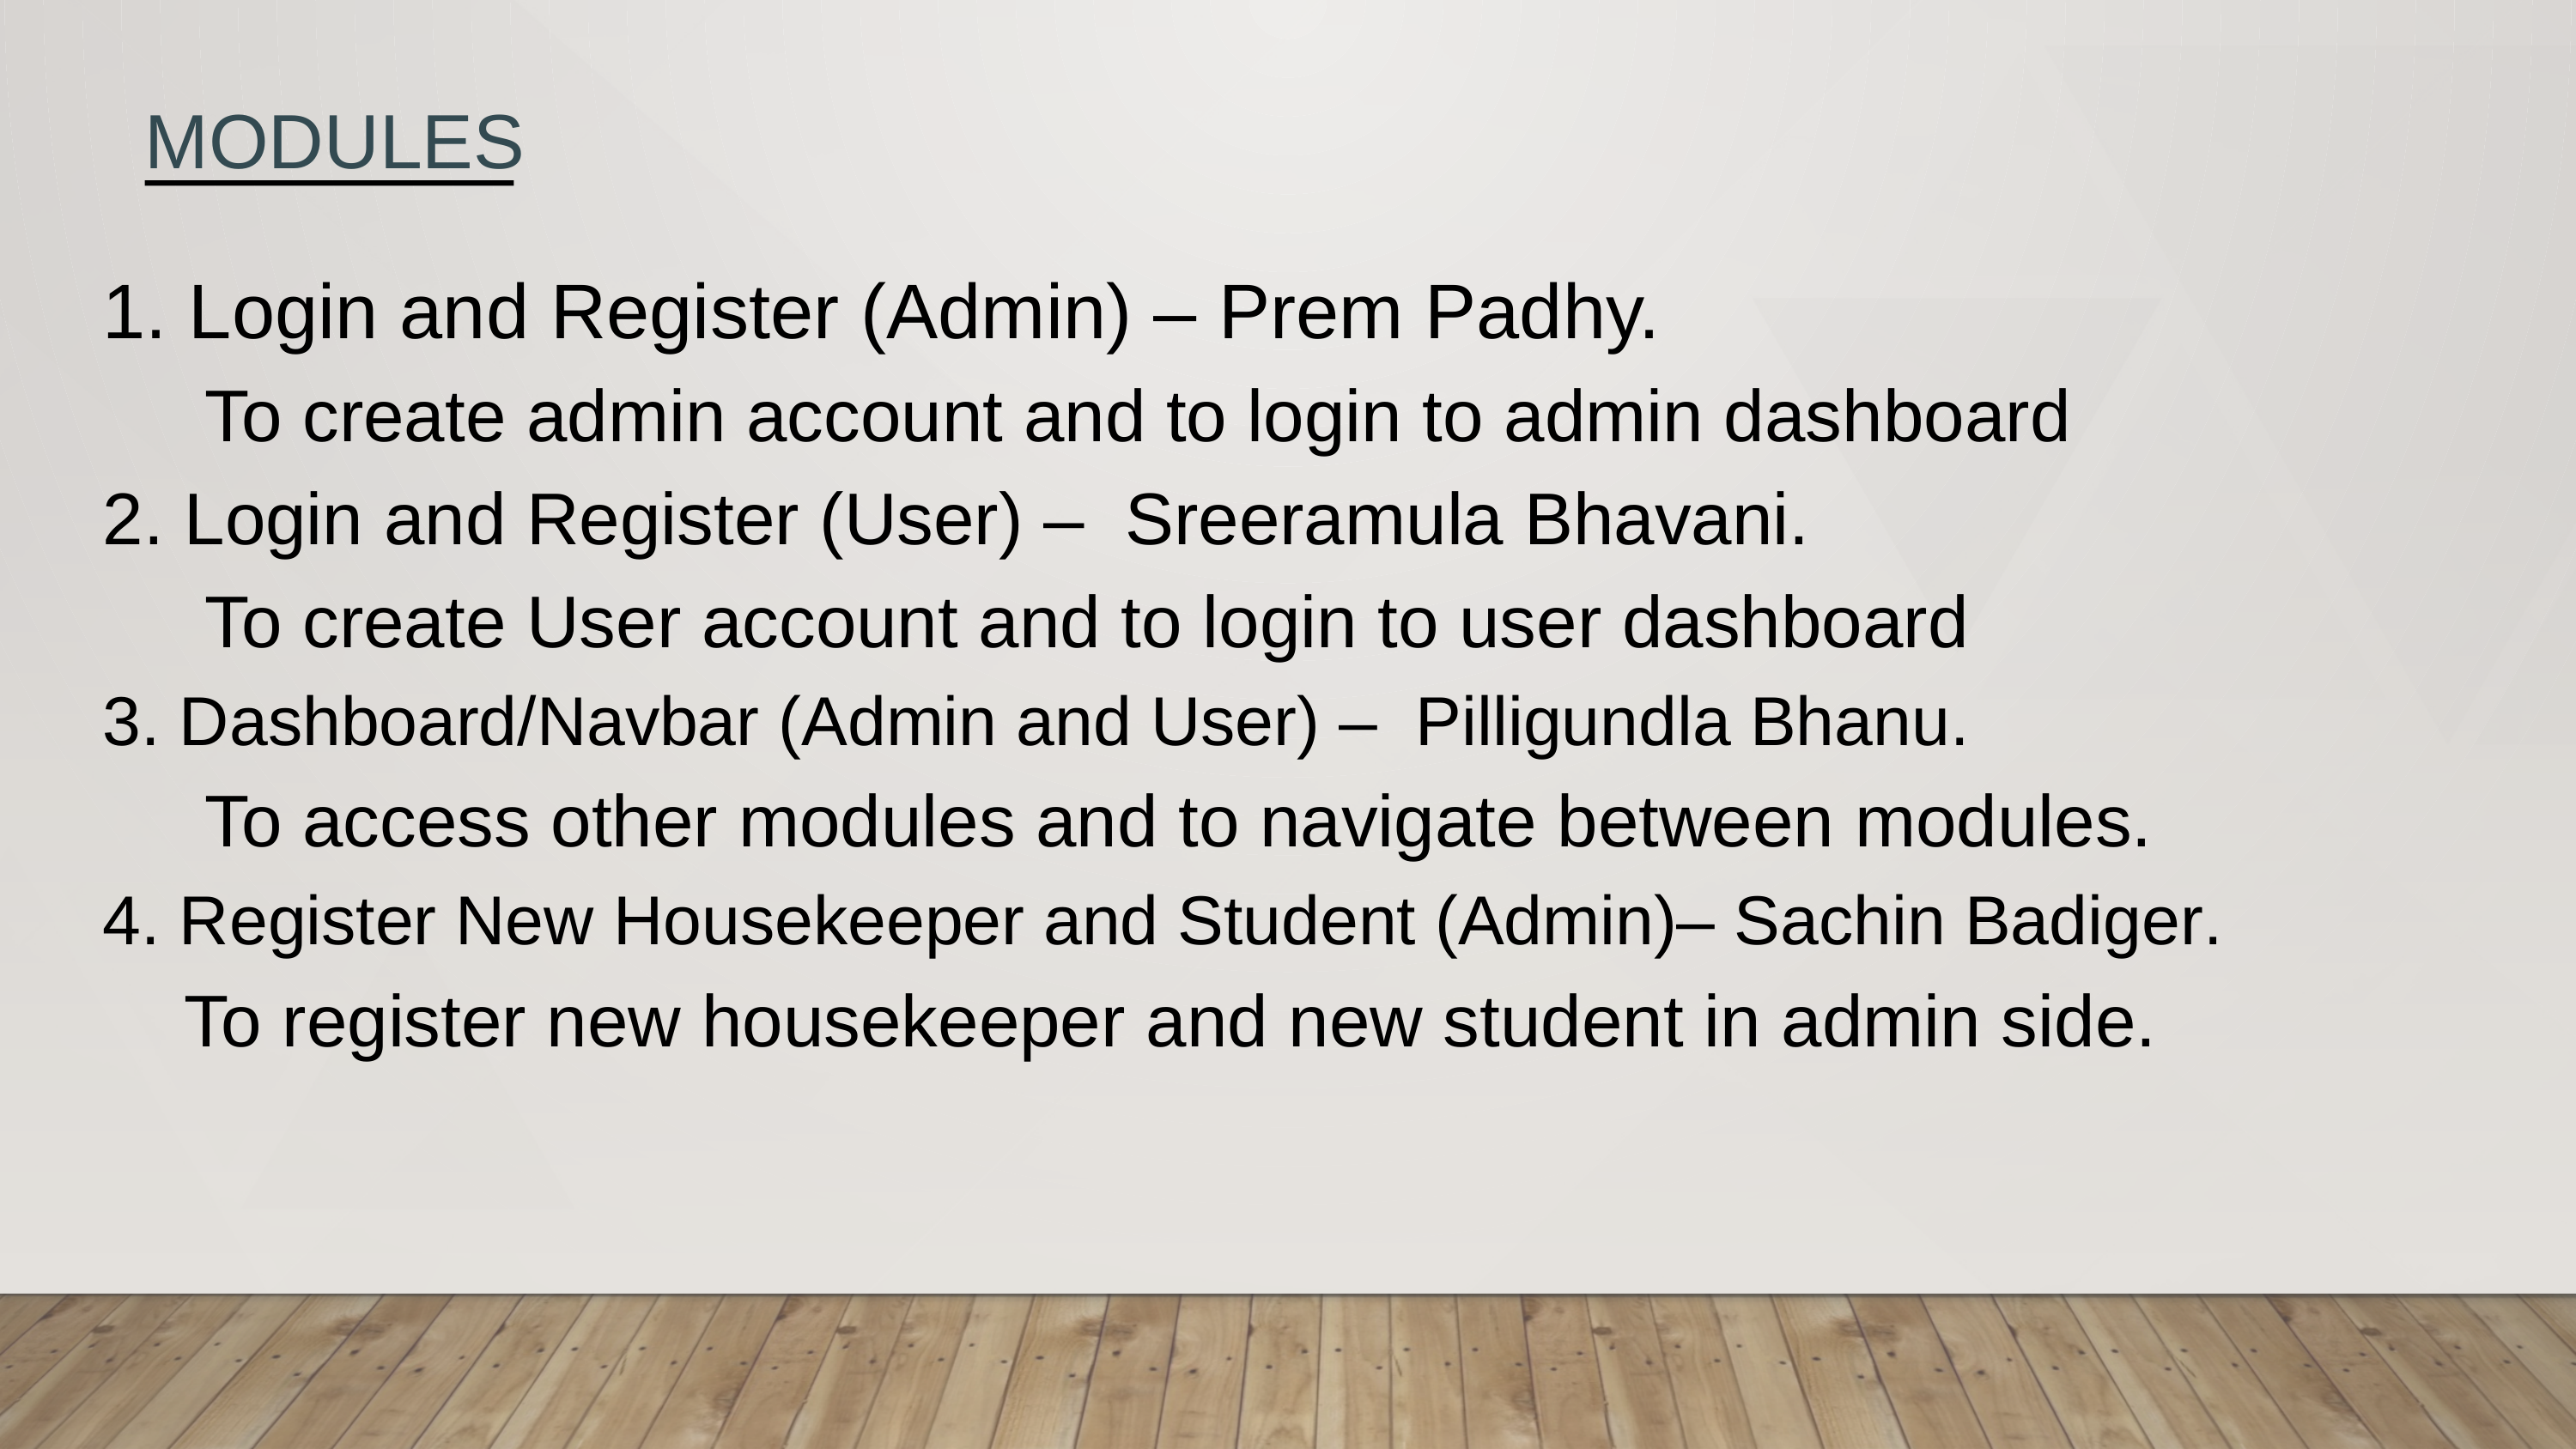

MODULES

1. Login and Register (Admin) – Prem Padhy.
     To create admin account and to login to admin dashboard
2. Login and Register (User) –  Sreeramula Bhavani.
     To create User account and to login to user dashboard
3. Dashboard/Navbar (Admin and User) –  Pilligundla Bhanu.
     To access other modules and to navigate between modules.
4. Register New Housekeeper and Student (Admin)– Sachin Badiger.
    To register new housekeeper and new student in admin side.